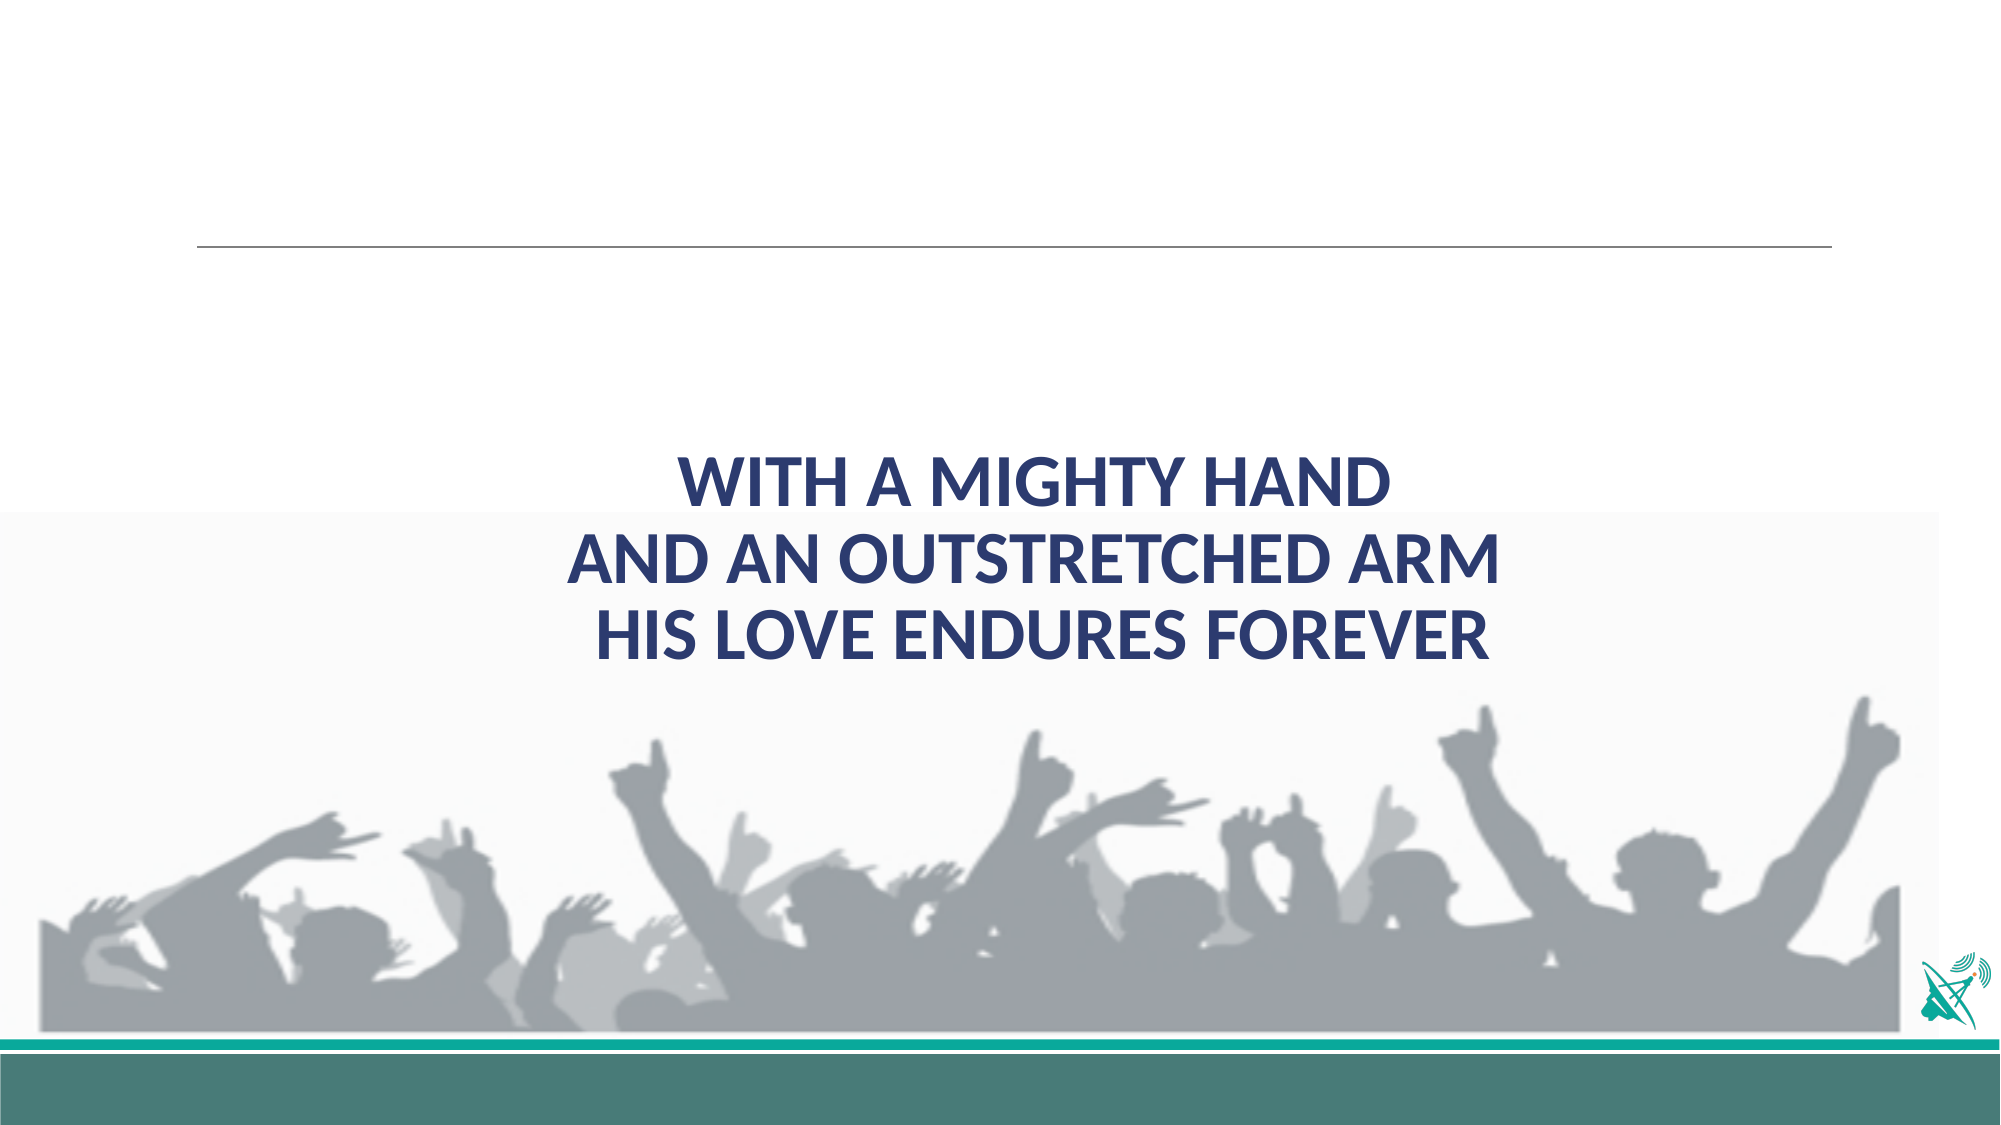

# WITH A MIGHTY HAND AND AN OUTSTRETCHED ARM HIS LOVE ENDURES FOREVER